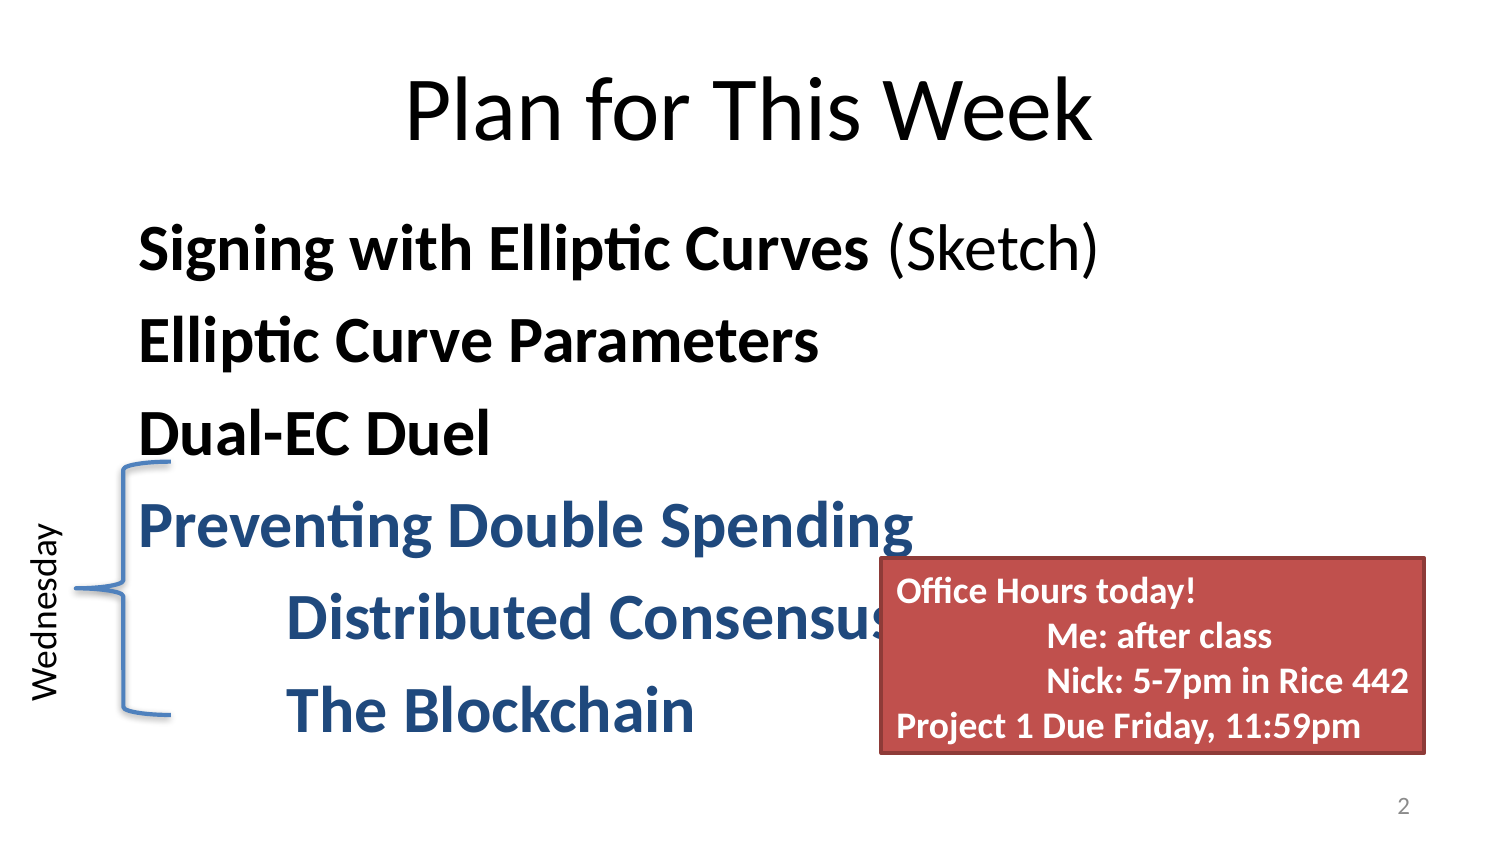

# Plan for This Week
Signing with Elliptic Curves (Sketch)
Elliptic Curve Parameters
Dual-EC Duel
Preventing Double Spending
	Distributed Consensus
	The Blockchain

Office Hours today!
	Me: after class
	Nick: 5-7pm in Rice 442
Project 1 Due Friday, 11:59pm
Wednesday
2